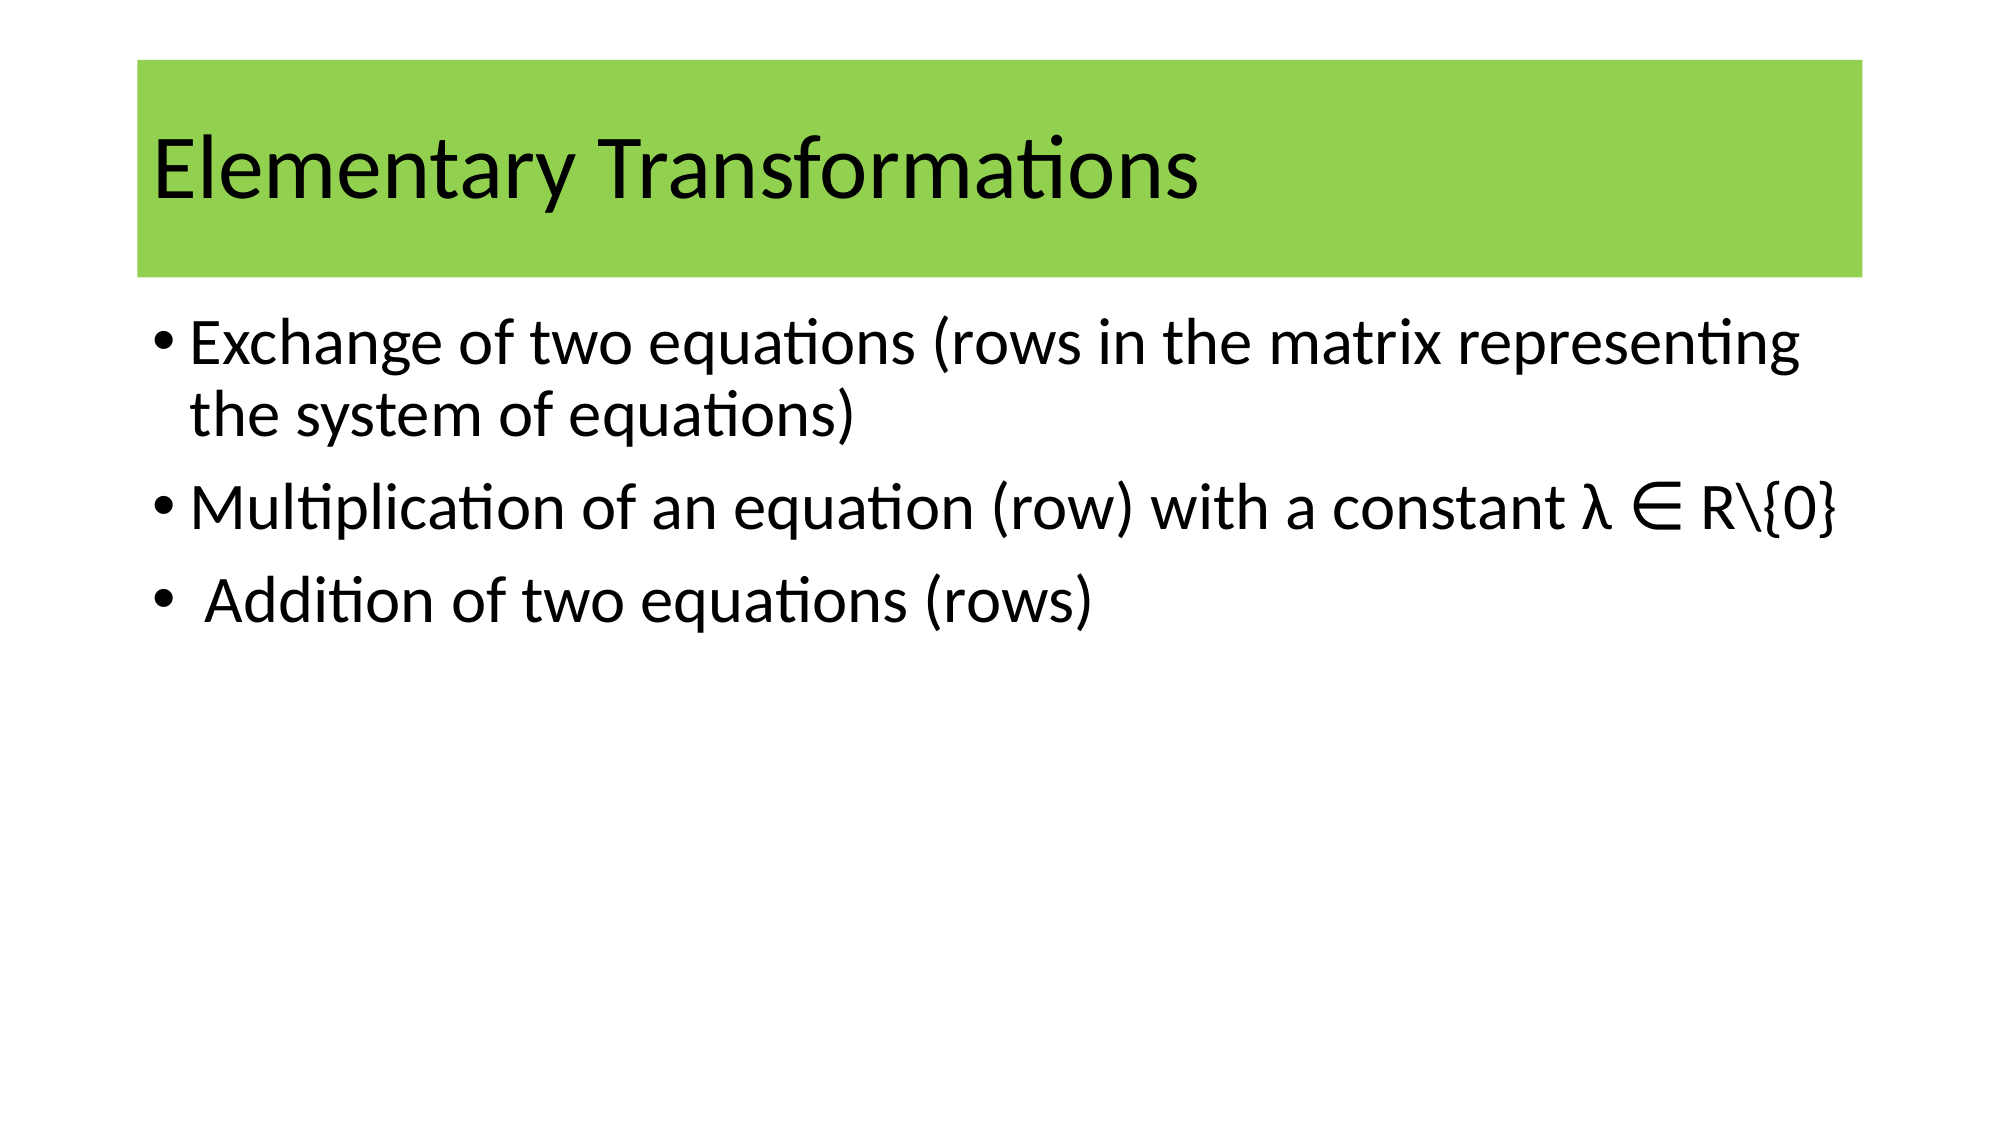

# Elementary Transformations
Exchange of two equations (rows in the matrix representing the system of equations)
Multiplication of an equation (row) with a constant λ ∈ R\{0}
 Addition of two equations (rows)